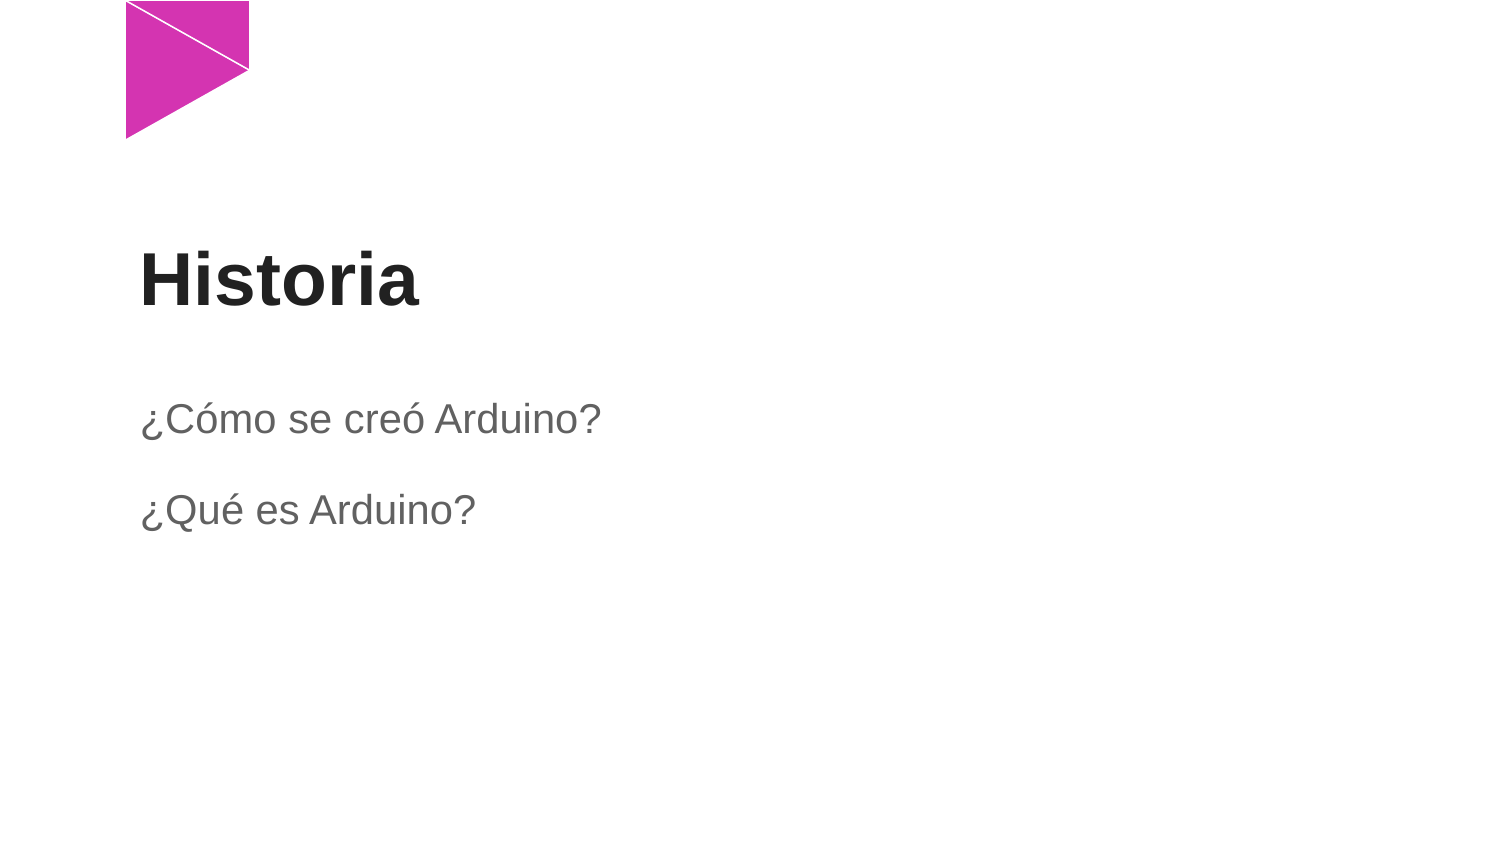

Historia
¿Cómo se creó Arduino?
¿Qué es Arduino?